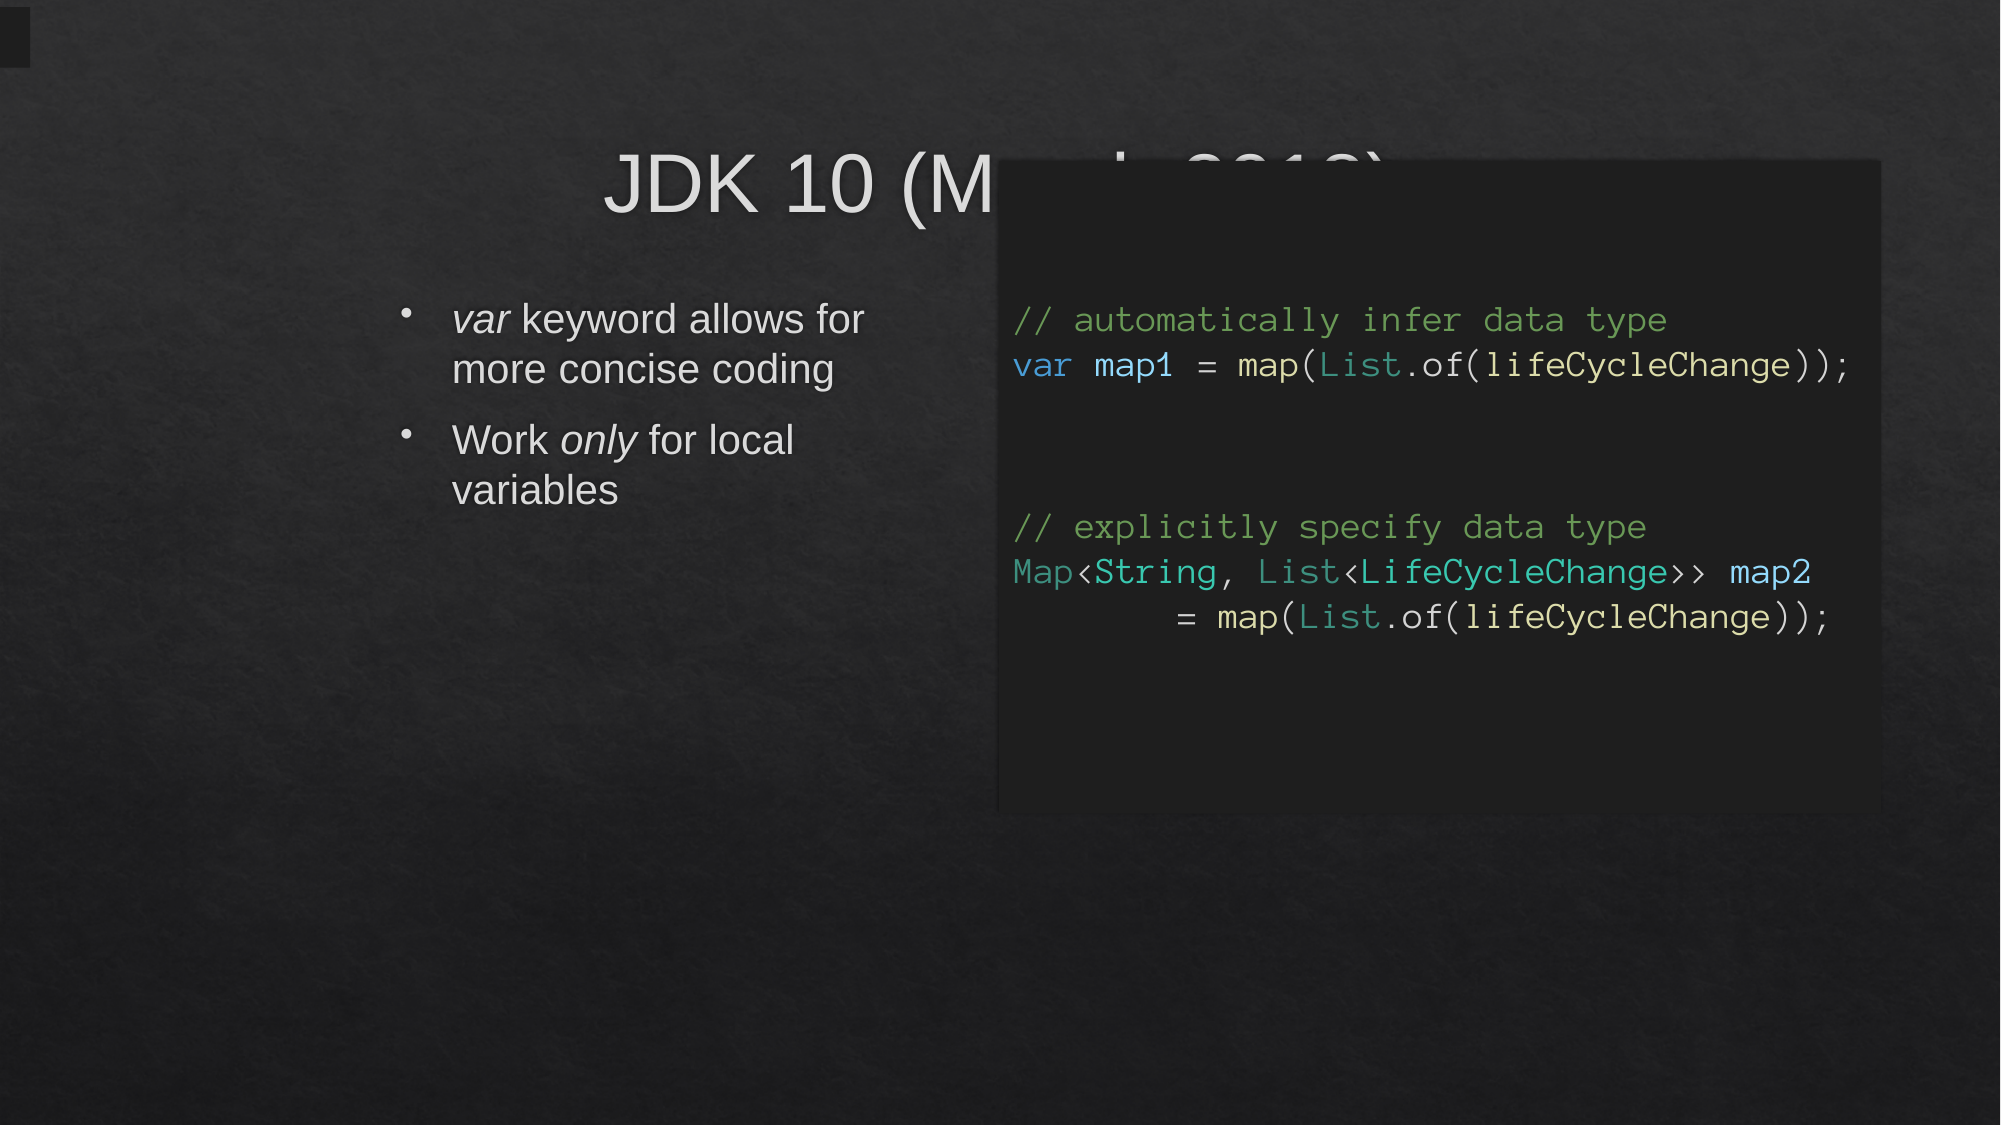

# JDK 10 (March 2018)
var keyword allows for more concise coding
Work only for local variables
// automatically infer data type
var map1 = map(List.of(lifeCycleChange));

// explicitly specify data type
Map<String, List<LifeCycleChange>> map2
        = map(List.of(lifeCycleChange));